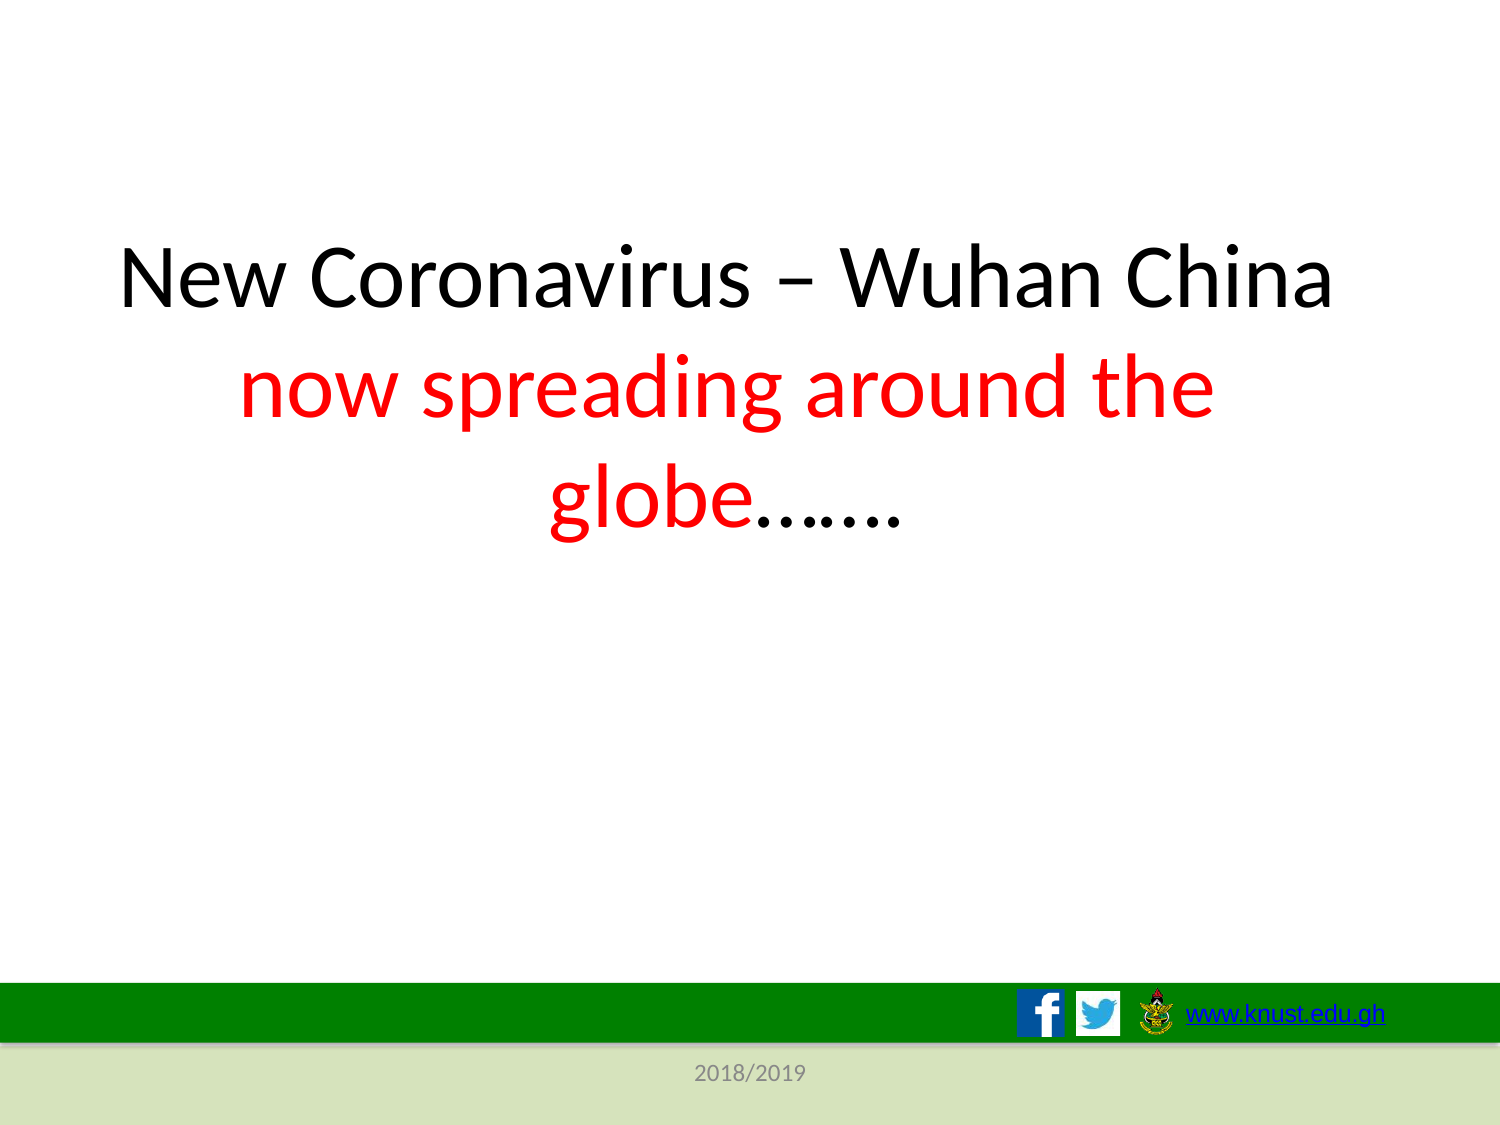

# New Coronavirus – Wuhan China  now spreading around the  globe…….

www.knust.edu.gh
2018/2019